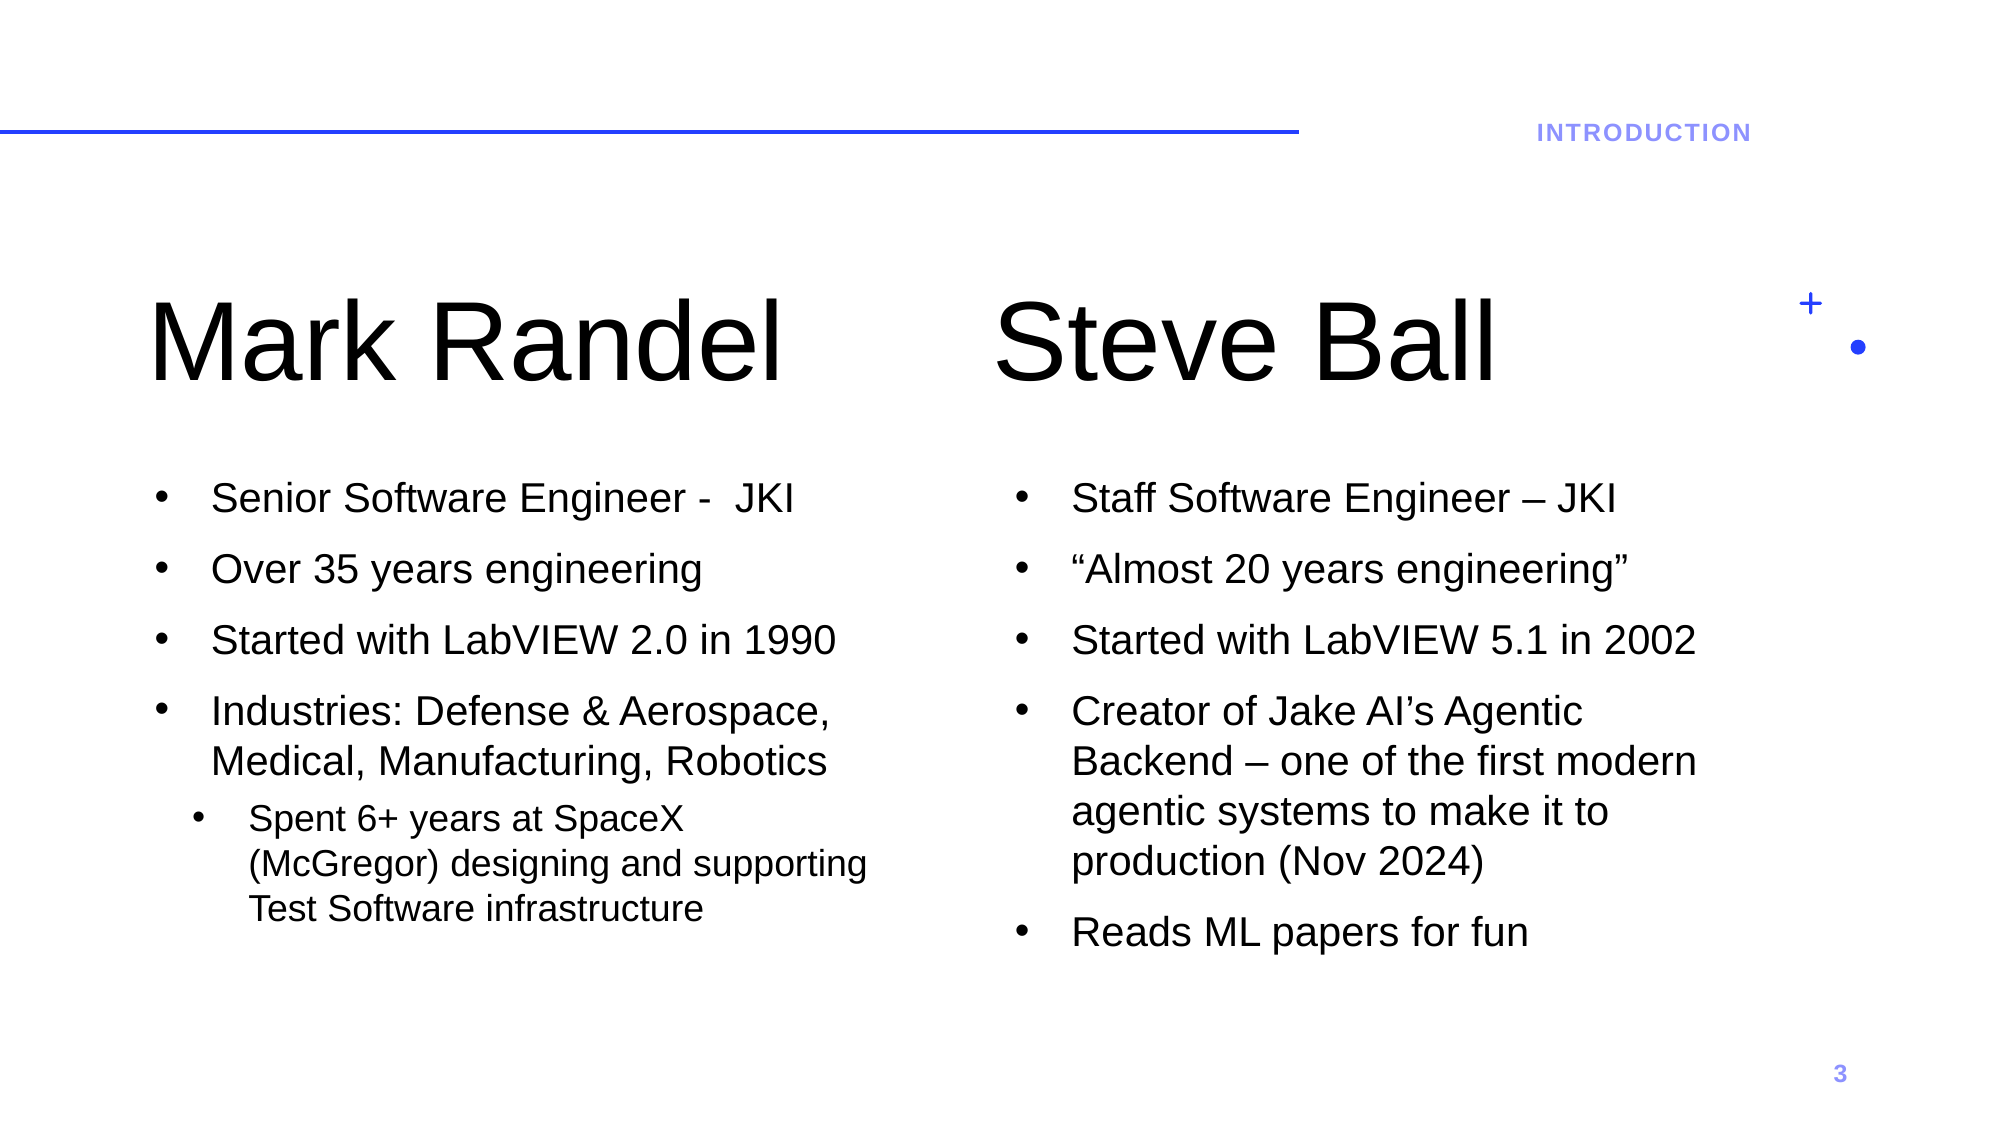

Introduction
# Mark Randel
Steve Ball
Senior Software Engineer -  JKI
Over 35 years engineering
Started with LabVIEW 2.0 in 1990
Industries: Defense & Aerospace, Medical, Manufacturing, Robotics
Spent 6+ years at SpaceX (McGregor) designing and supporting Test Software infrastructure
Staff Software Engineer – JKI
“Almost 20 years engineering”
Started with LabVIEW 5.1 in 2002
Creator of Jake AI’s Agentic Backend – one of the first modern agentic systems to make it to production (Nov 2024)
Reads ML papers for fun
3